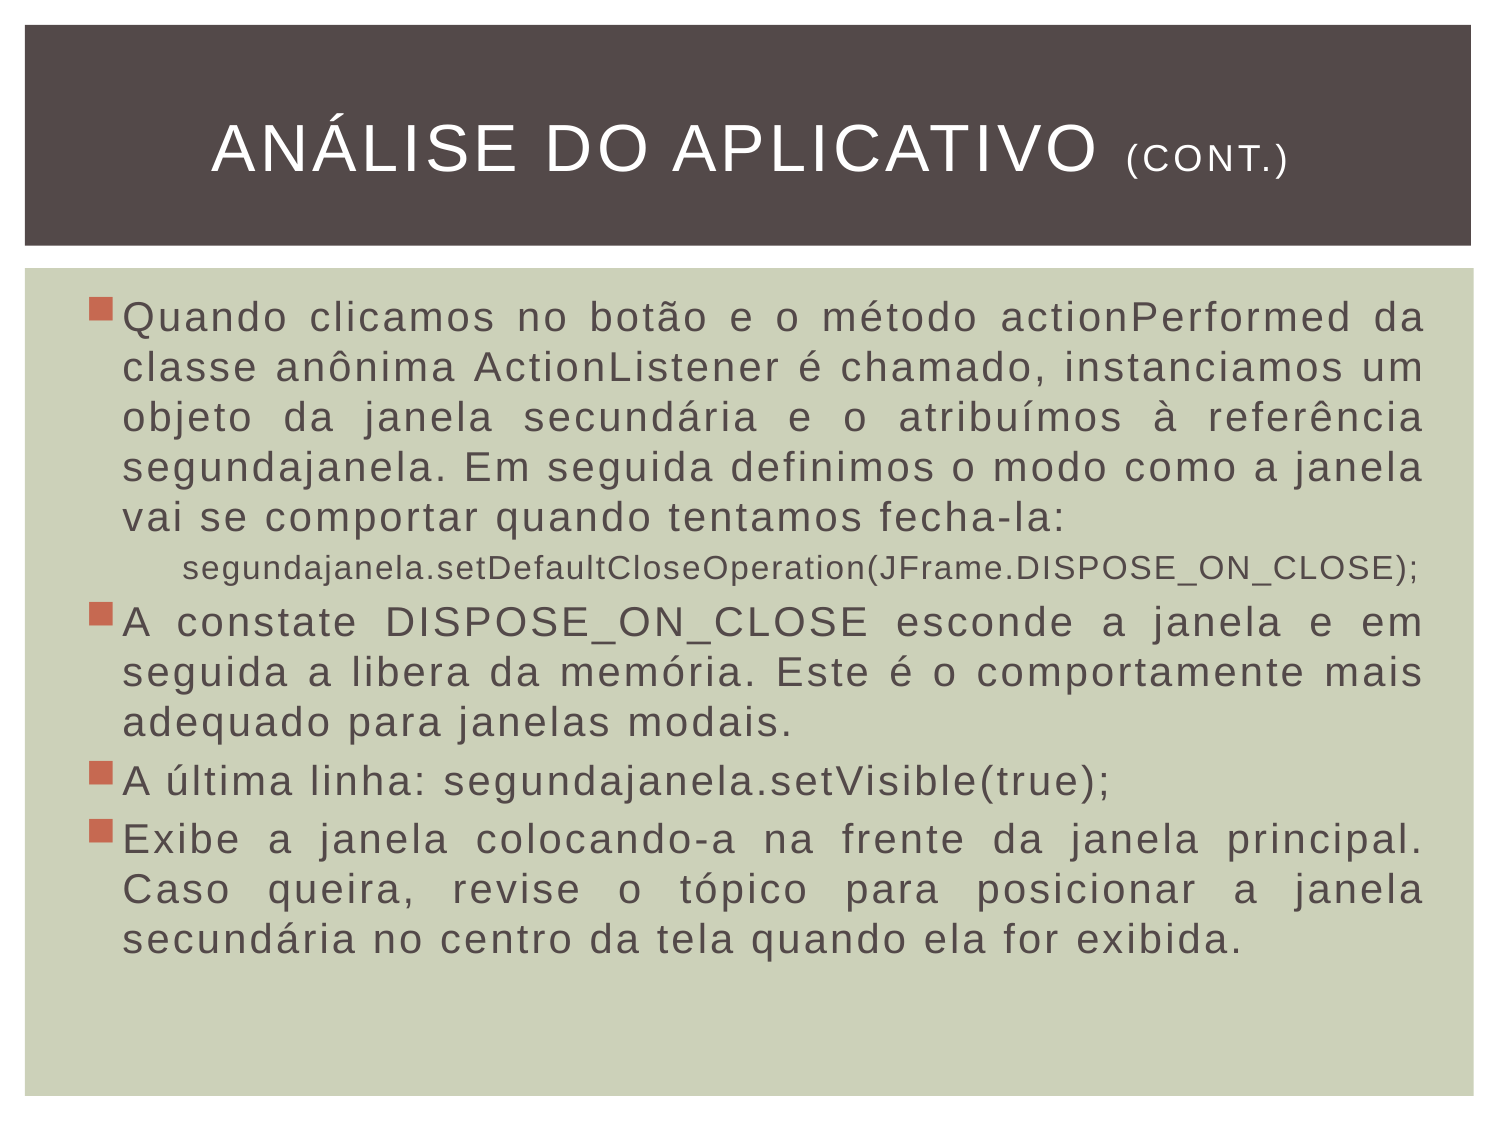

# análise do aplicativo (cont.)
Quando clicamos no botão e o método actionPerformed da classe anônima ActionListener é chamado, instanciamos um objeto da janela secundária e o atribuímos à referência segundajanela. Em seguida definimos o modo como a janela vai se comportar quando tentamos fecha-la:
segundajanela.setDefaultCloseOperation(JFrame.DISPOSE_ON_CLOSE);
A constate DISPOSE_ON_CLOSE esconde a janela e em seguida a libera da memória. Este é o comportamente mais adequado para janelas modais.
A última linha: segundajanela.setVisible(true);
Exibe a janela colocando-a na frente da janela principal. Caso queira, revise o tópico para posicionar a janela secundária no centro da tela quando ela for exibida.